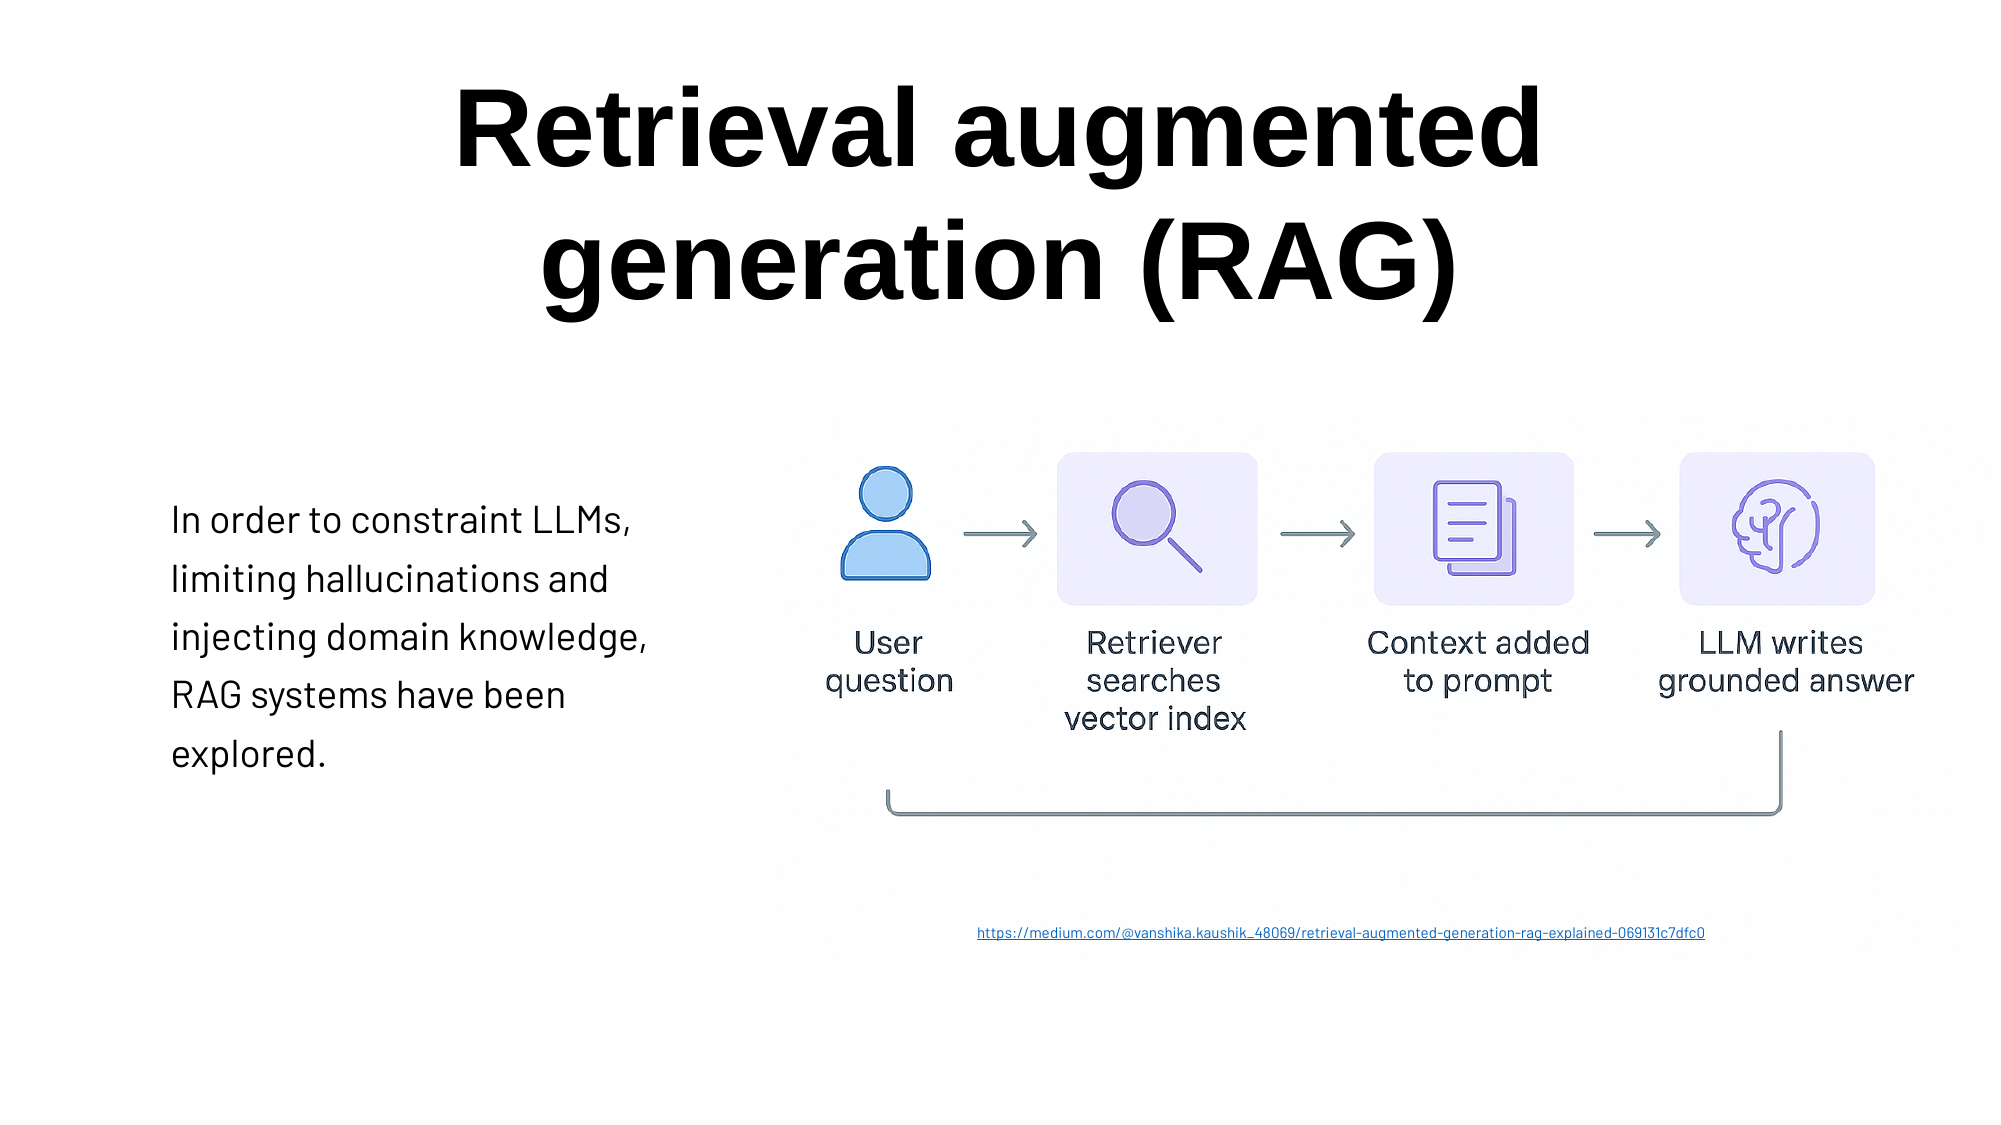

Retrieval augmented generation (RAG)

In order to constraint LLMs, limiting hallucinations and injecting domain knowledge, RAG systems have been explored.
https://medium.com/@vanshika.kaushik_48069/retrieval-augmented-generation-rag-explained-069131c7dfc0